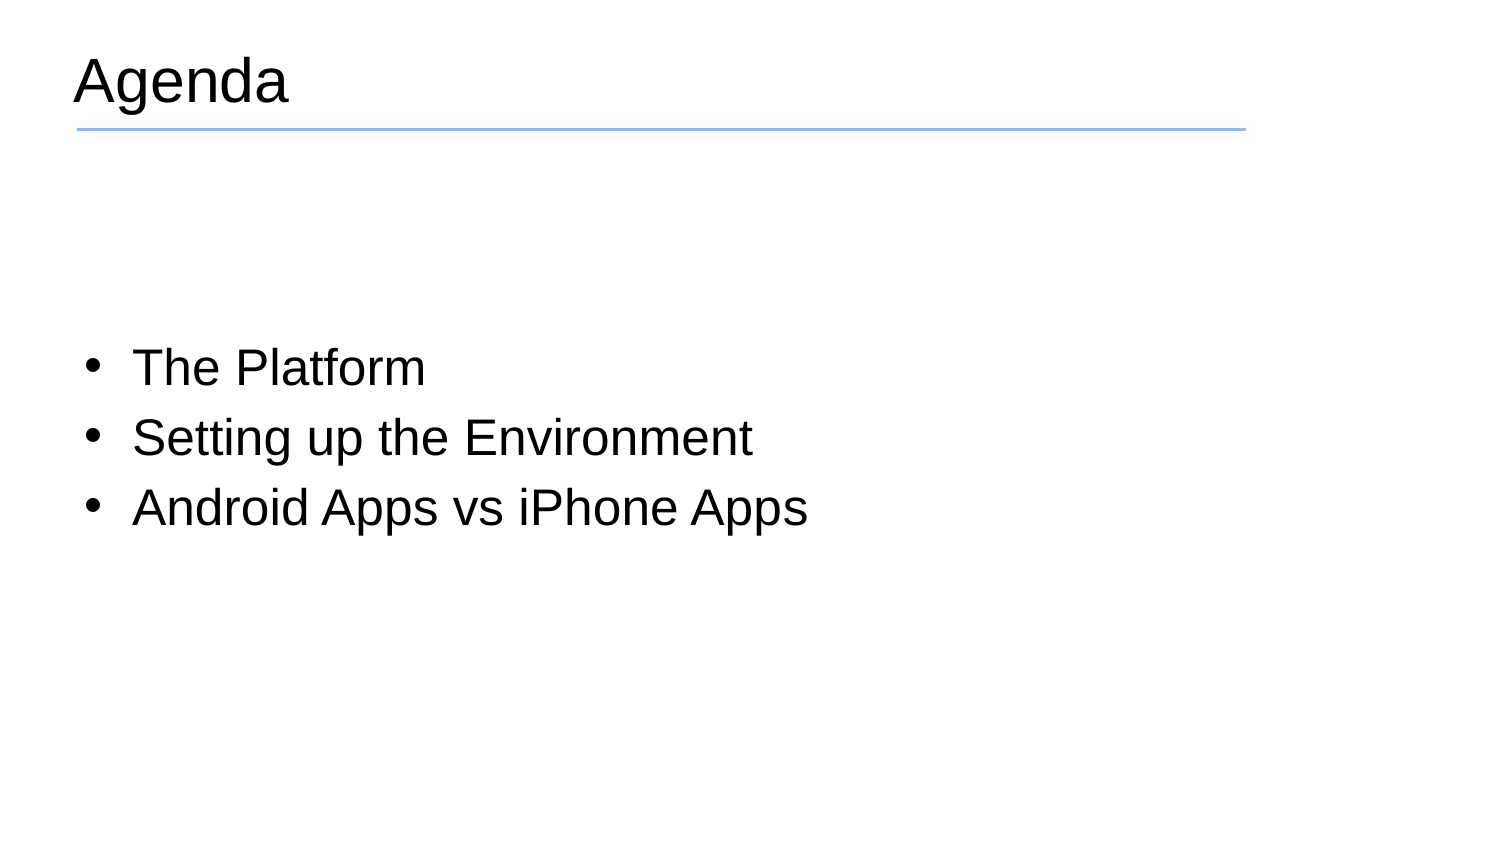

# Agenda
The Platform
Setting up the Environment
Android Apps vs iPhone Apps
Introduction to Android
2